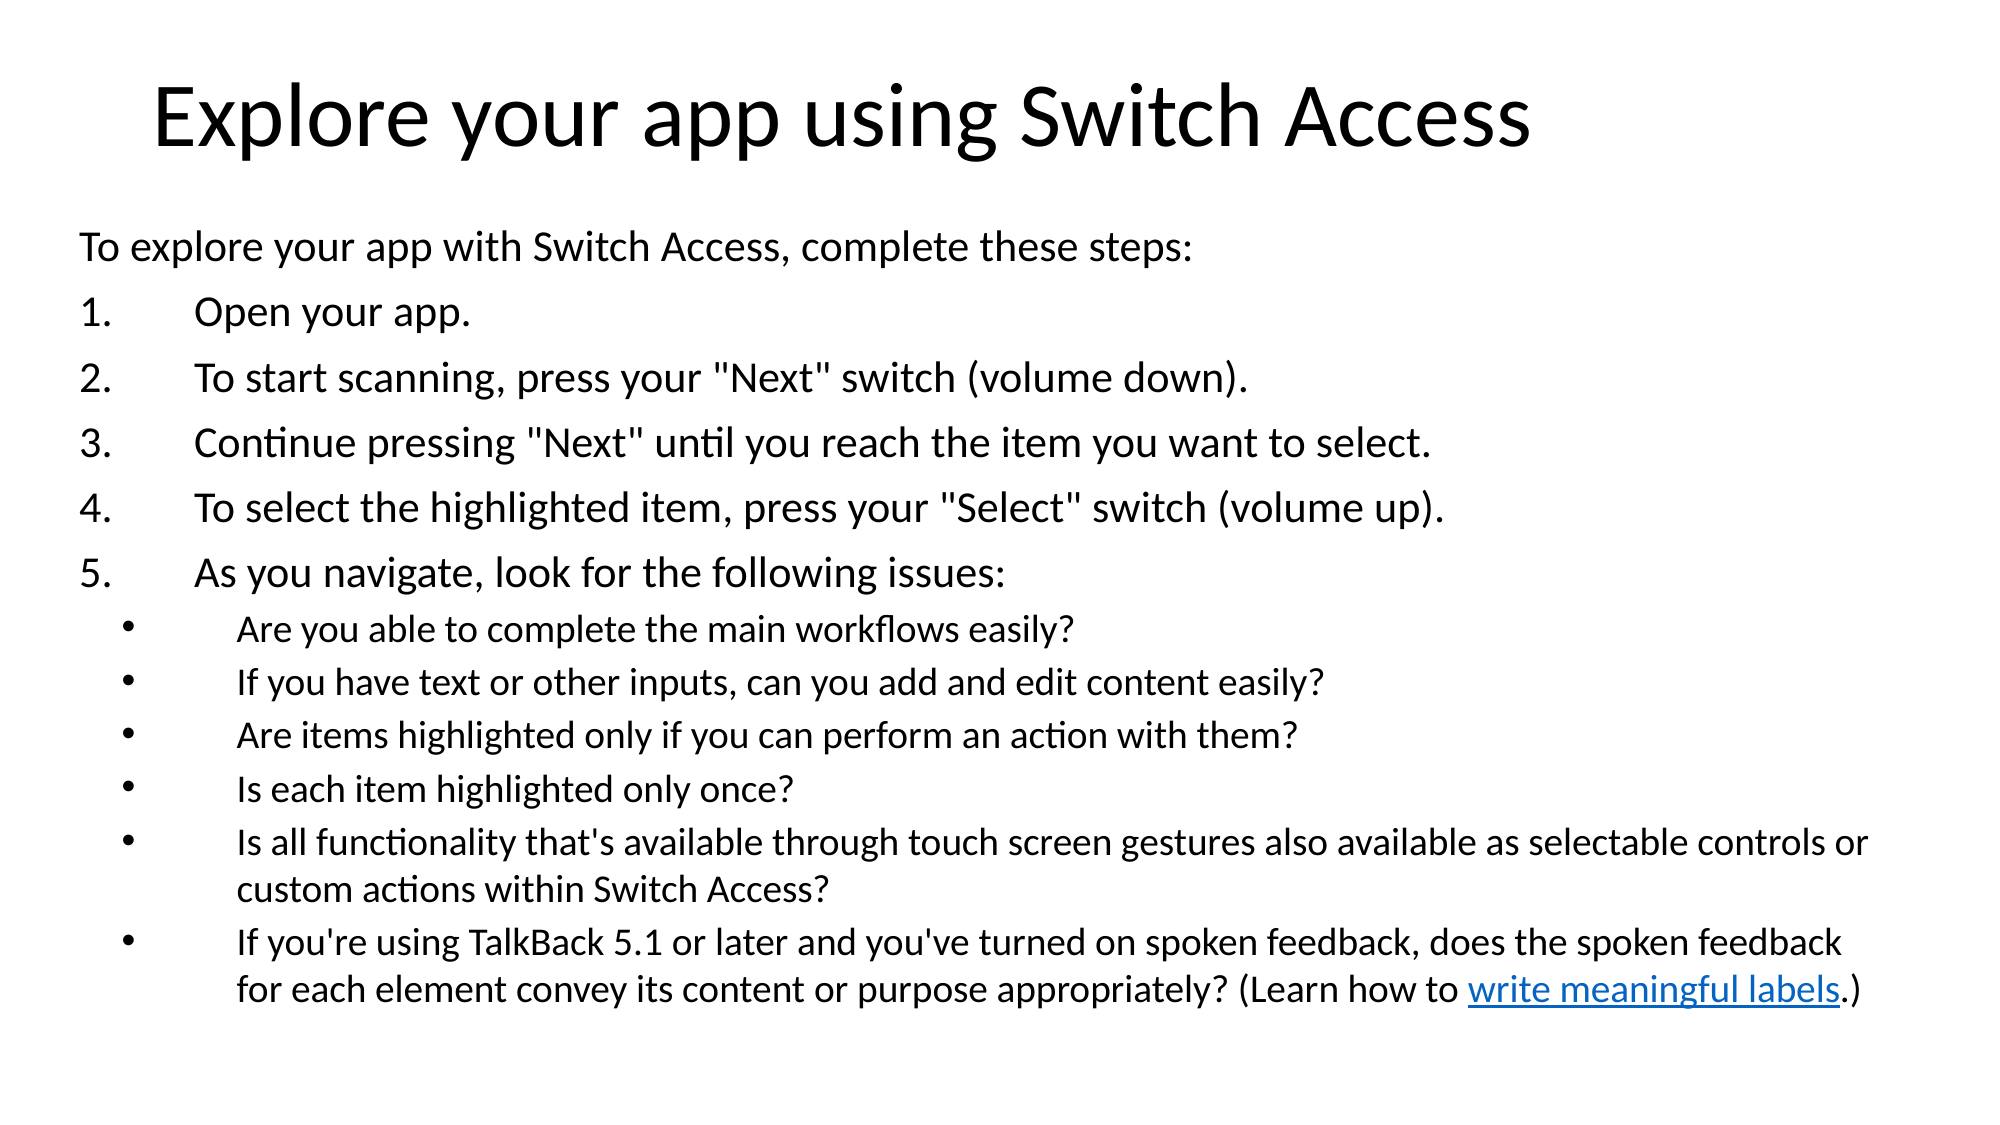

# Explore your app using Switch Access
To explore your app with Switch Access, complete these steps:
Open your app.
To start scanning, press your "Next" switch (volume down).
Continue pressing "Next" until you reach the item you want to select.
To select the highlighted item, press your "Select" switch (volume up).
As you navigate, look for the following issues:
Are you able to complete the main workflows easily?
If you have text or other inputs, can you add and edit content easily?
Are items highlighted only if you can perform an action with them?
Is each item highlighted only once?
Is all functionality that's available through touch screen gestures also available as selectable controls or custom actions within Switch Access?
If you're using TalkBack 5.1 or later and you've turned on spoken feedback, does the spoken feedback for each element convey its content or purpose appropriately? (Learn how to write meaningful labels.)